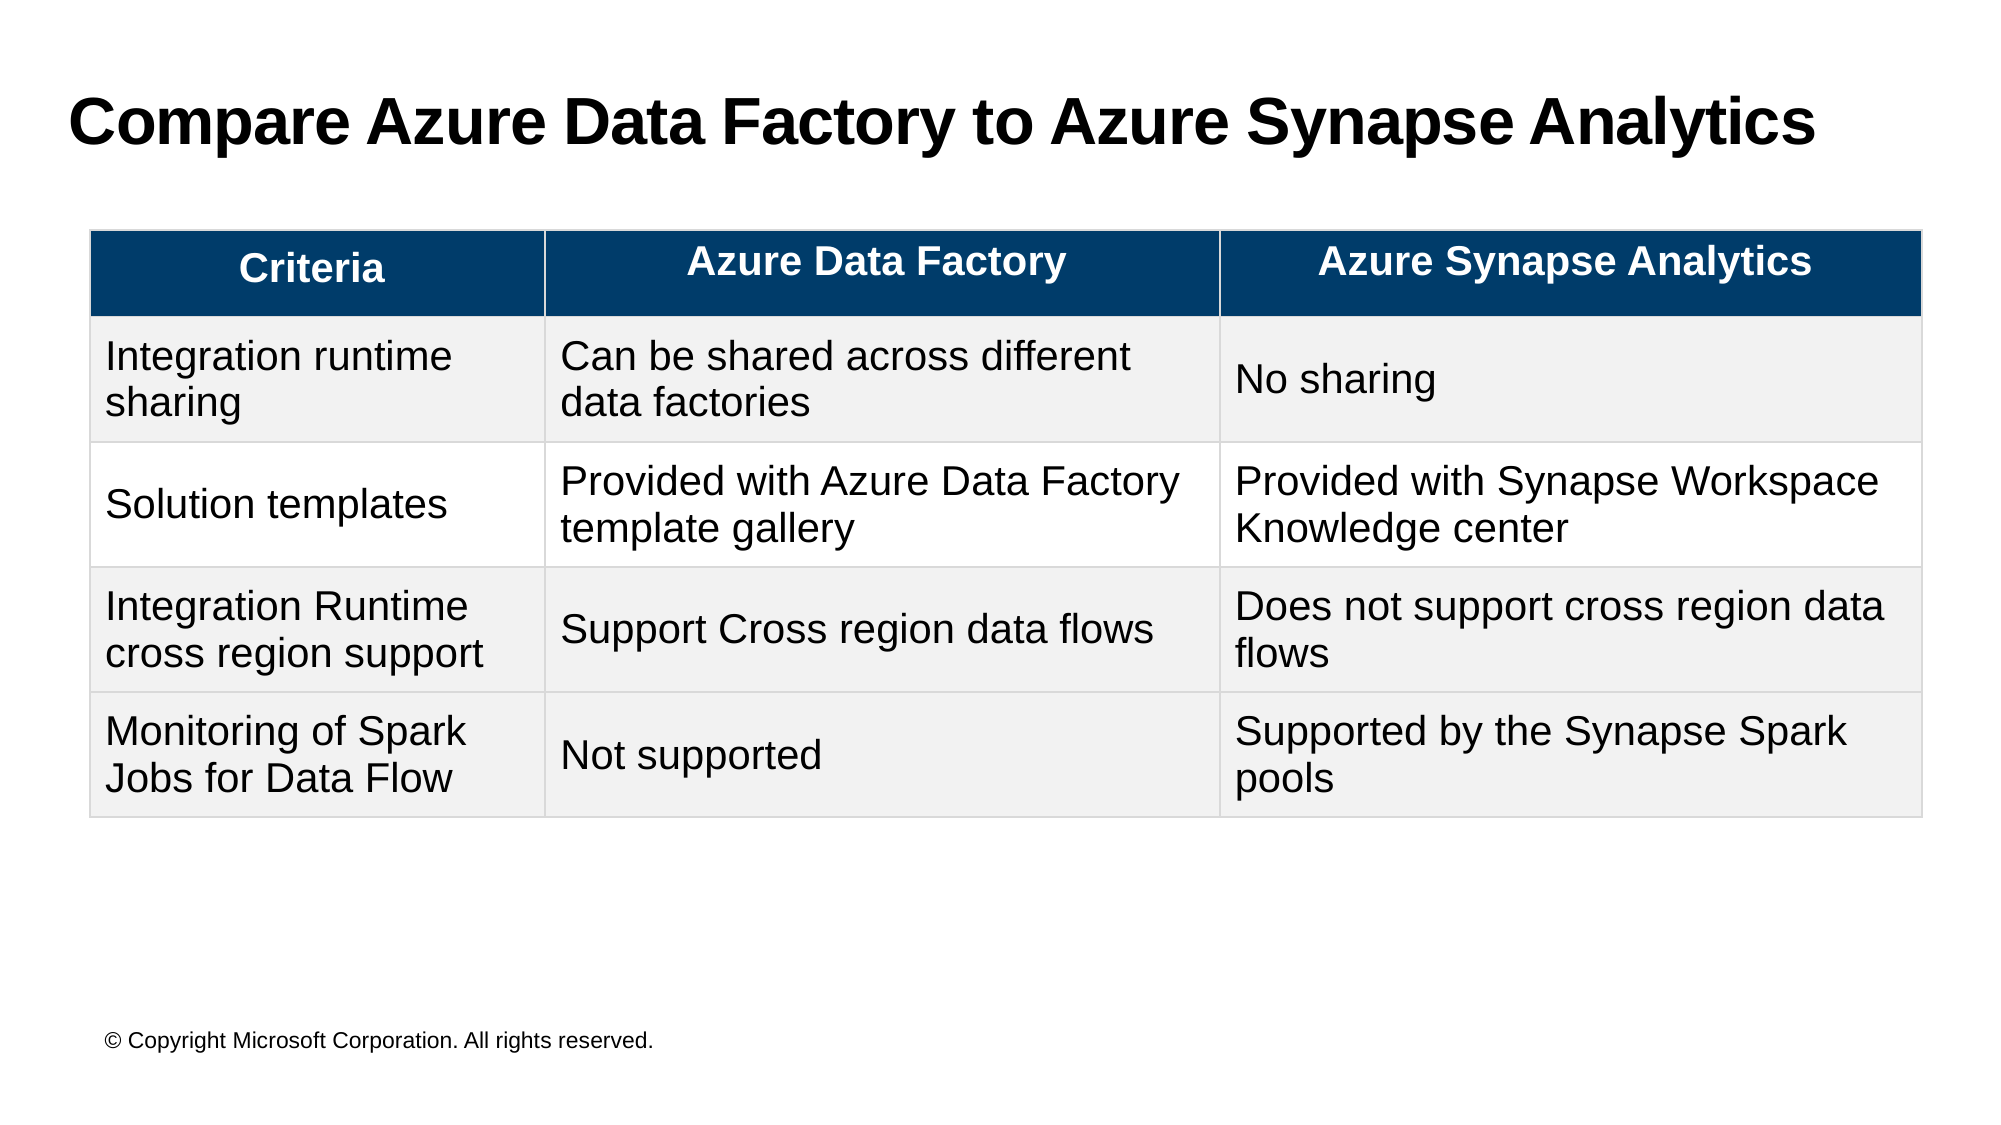

# Compare Azure Data Factory to Azure Synapse Analytics
| Criteria | Azure Data Factory | Azure Synapse Analytics |
| --- | --- | --- |
| Integration runtime sharing | Can be shared across different data factories | No sharing |
| Solution templates | Provided with Azure Data Factory template gallery | Provided with Synapse Workspace Knowledge center |
| Integration Runtime cross region support | Support Cross region data flows | Does not support cross region data flows |
| Monitoring of Spark Jobs for Data Flow | Not supported | Supported by the Synapse Spark pools |